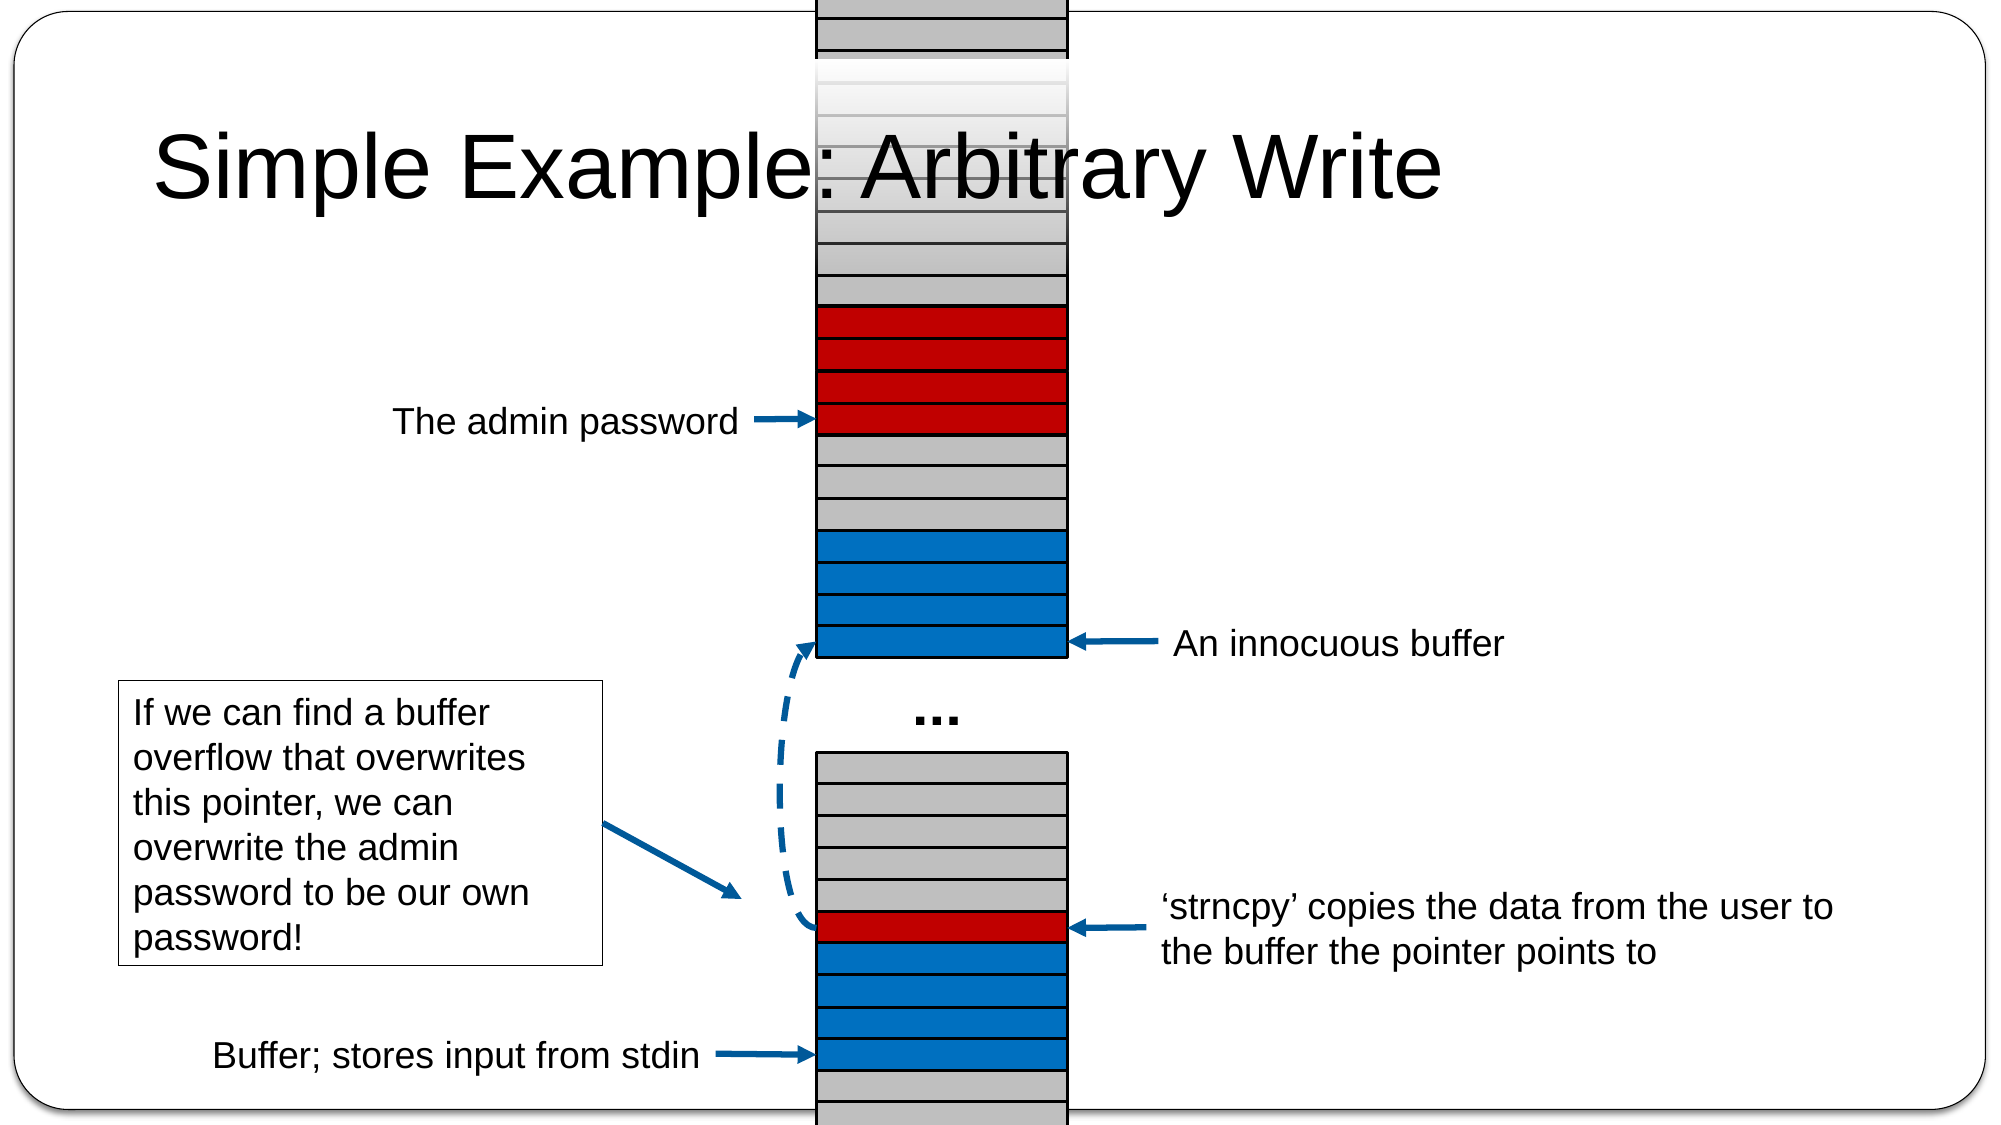

Simple Example: Arbitrary Write

The admin password

An innocuous buffer

…
If we can find a buffer overflow that overwrites this pointer, we can overwrite the admin password to be our own password!

‘strncpy’ copies the data from the user to the buffer the pointer points to

Buffer; stores input from stdin